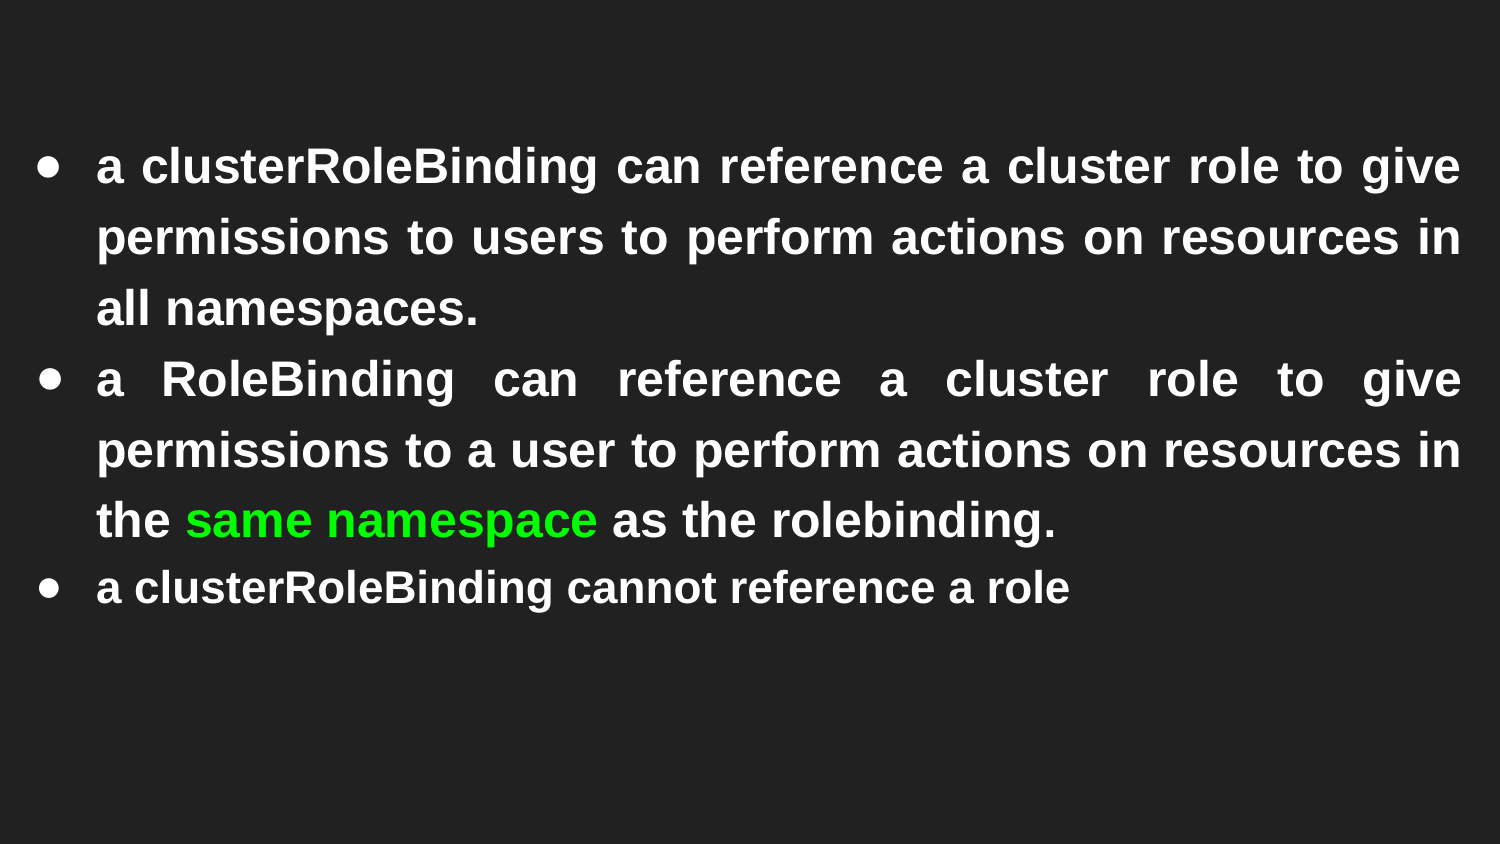

a clusterRoleBinding can reference a cluster role to give permissions to users to perform actions on resources in all namespaces.
a RoleBinding can reference a cluster role to give permissions to a user to perform actions on resources in the same namespace as the rolebinding.
a clusterRoleBinding cannot reference a role

# Secret